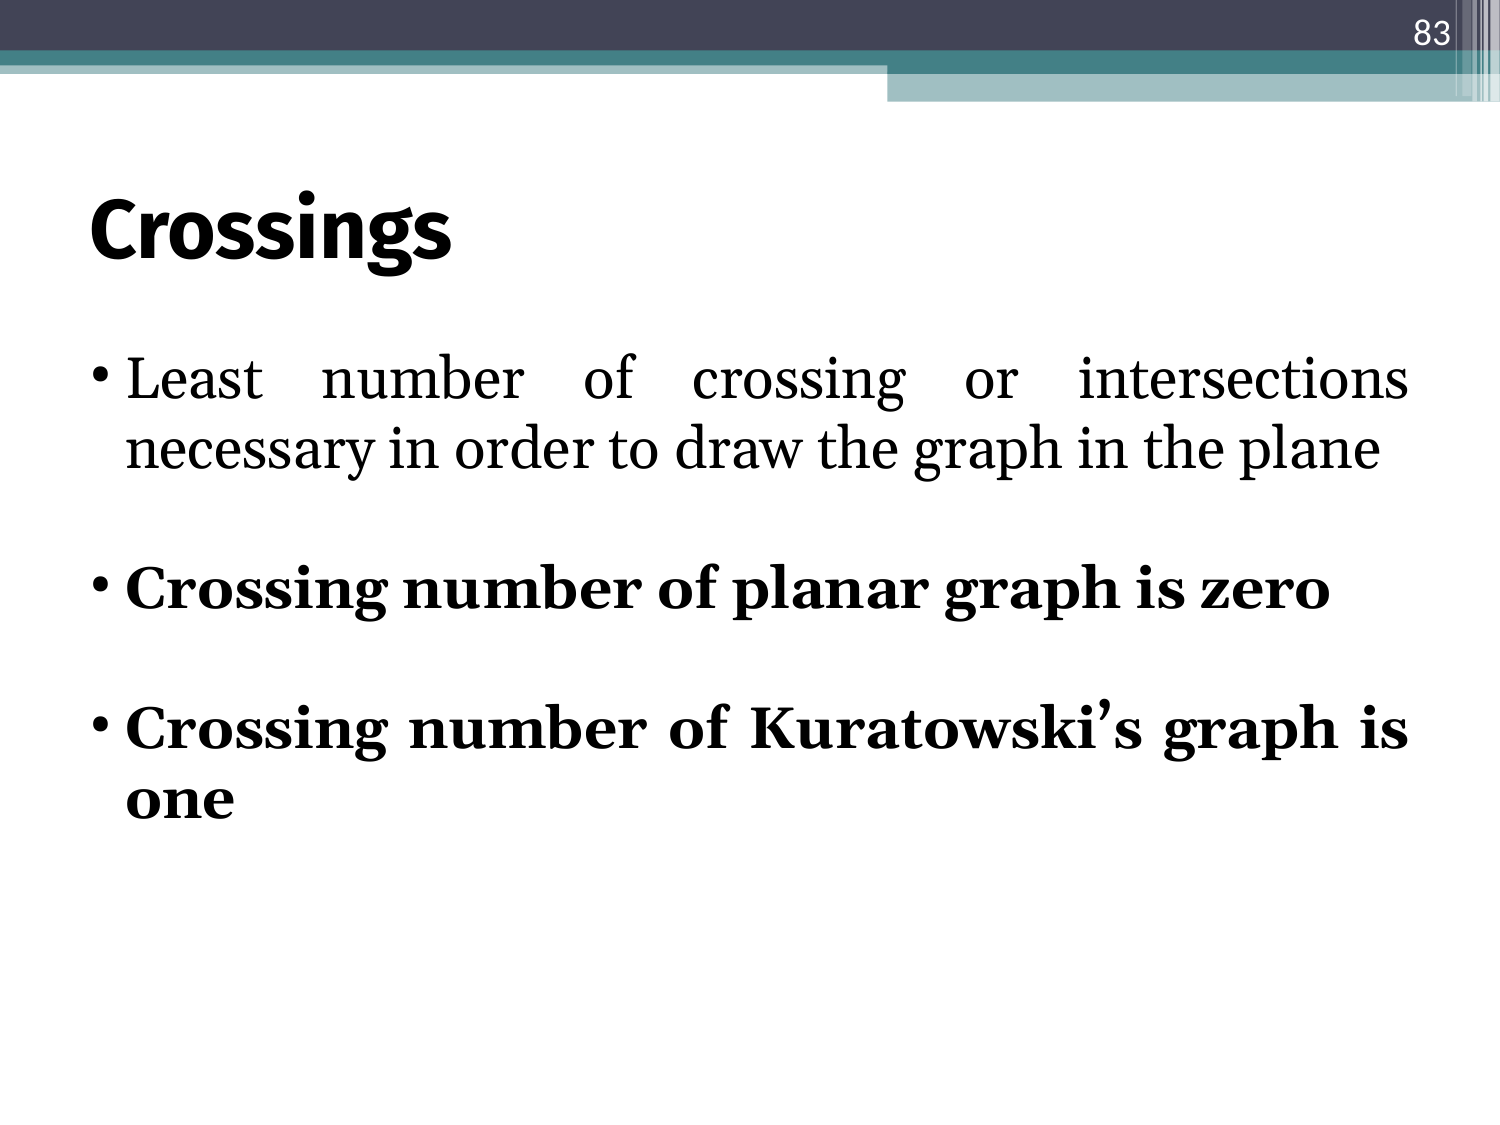

83
Crossings

Least number of crossing or intersections necessary in order to draw the graph in the plane

Crossing number of planar graph is zero

Crossing number of Kuratowski’s graph is one